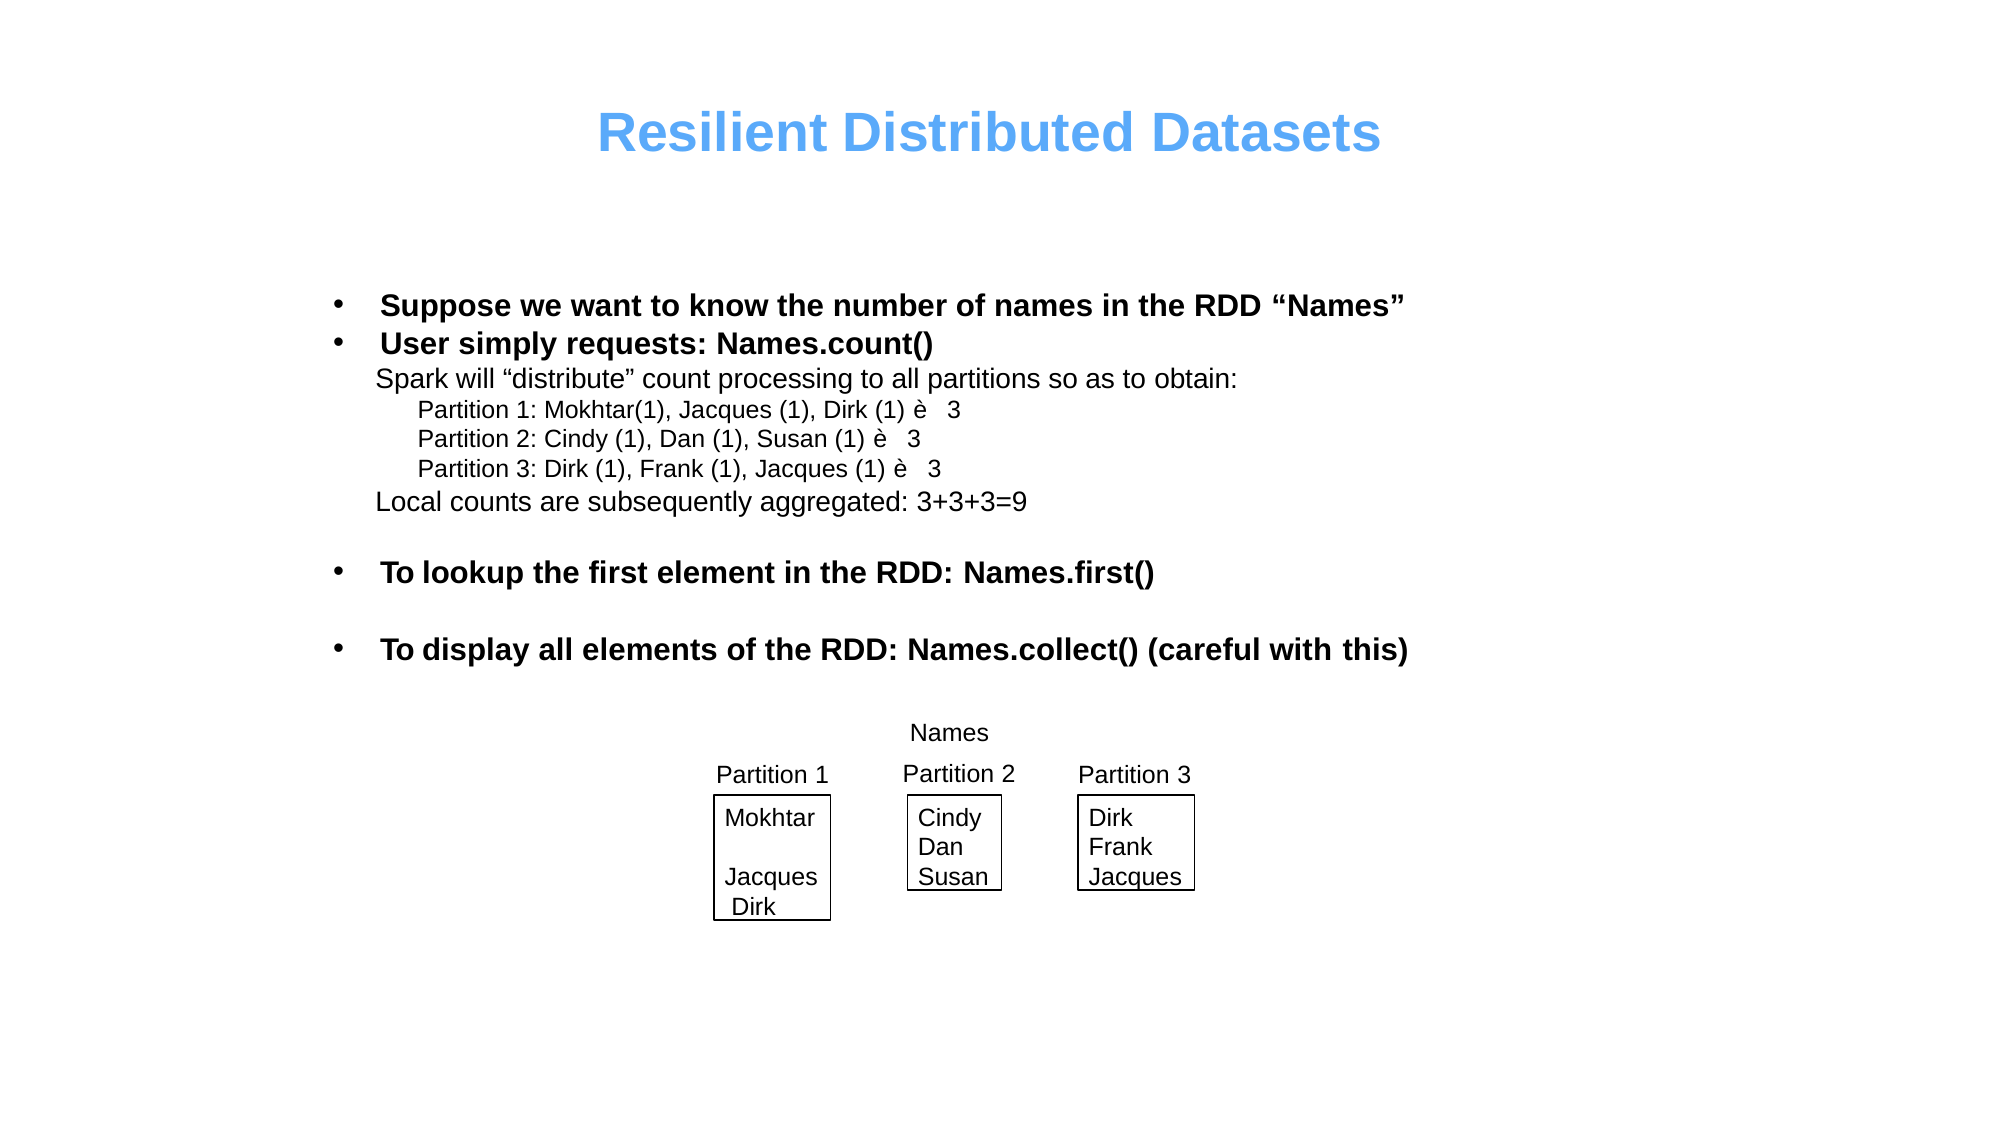

# Resilient Distributed Datasets
Suppose we want to know the number of names in the RDD “Names”
User simply requests: Names.count()
Spark will “distribute” count processing to all partitions so as to obtain:
Partition 1: Mokhtar(1), Jacques (1), Dirk (1) è 3
Partition 2: Cindy (1), Dan (1), Susan (1) è 3
Partition 3: Dirk (1), Frank (1), Jacques (1) è 3
Local counts are subsequently aggregated: 3+3+3=9

To lookup the first element in the RDD: Names.first()

To display all elements of the RDD: Names.collect() (careful with this)
Names  Partition 2
Partition 1
Partition 3
Mokhtar  Jacques  Dirk
Cindy  Dan  Susan
Dirk  Frank  Jacques